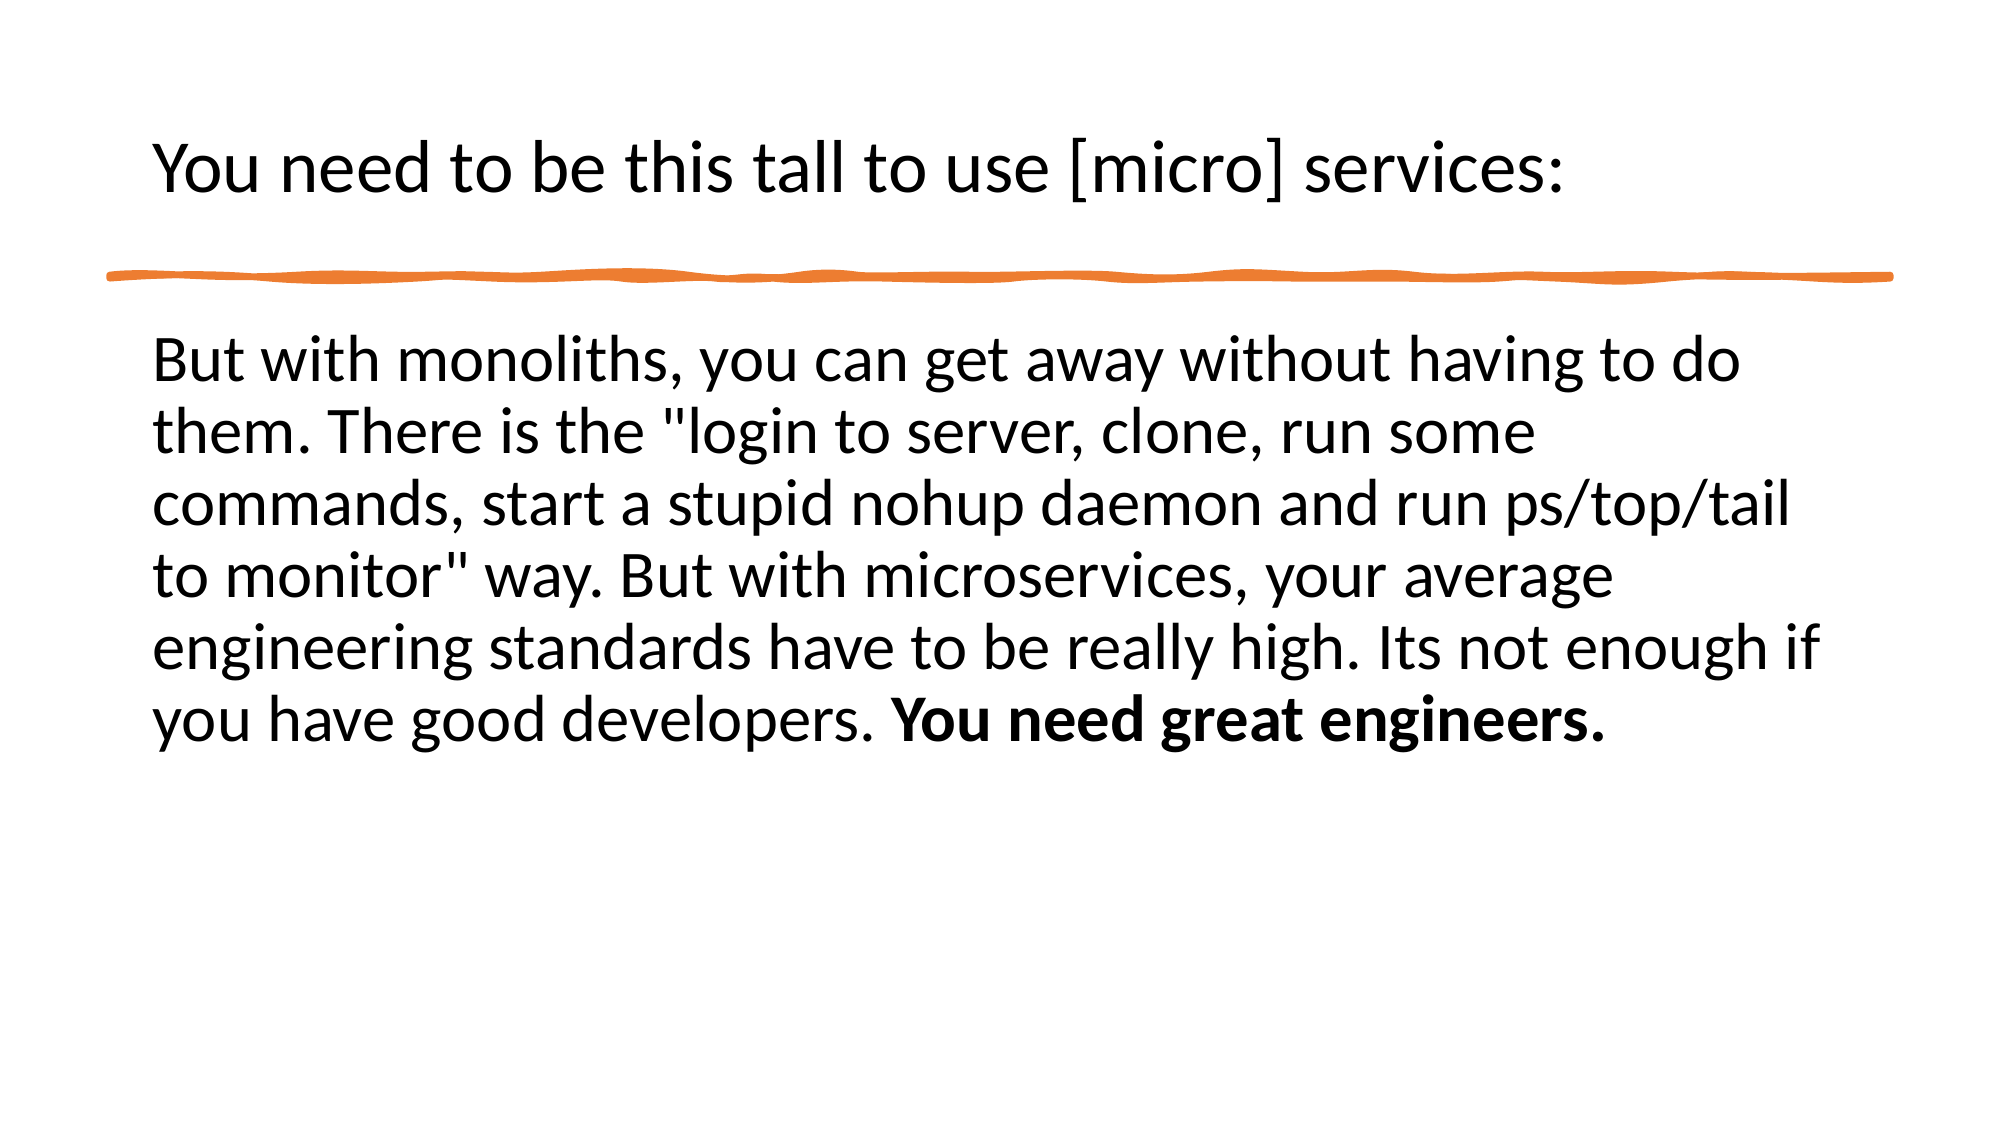

# You need to be this tall to use [micro] services:

But with monoliths, you can get away without having to do them. There is the "login to server, clone, run some commands, start a stupid nohup daemon and run ps/top/tail to monitor" way. But with microservices, your average engineering standards have to be really high. Its not enough if you have good developers. You need great engineers.